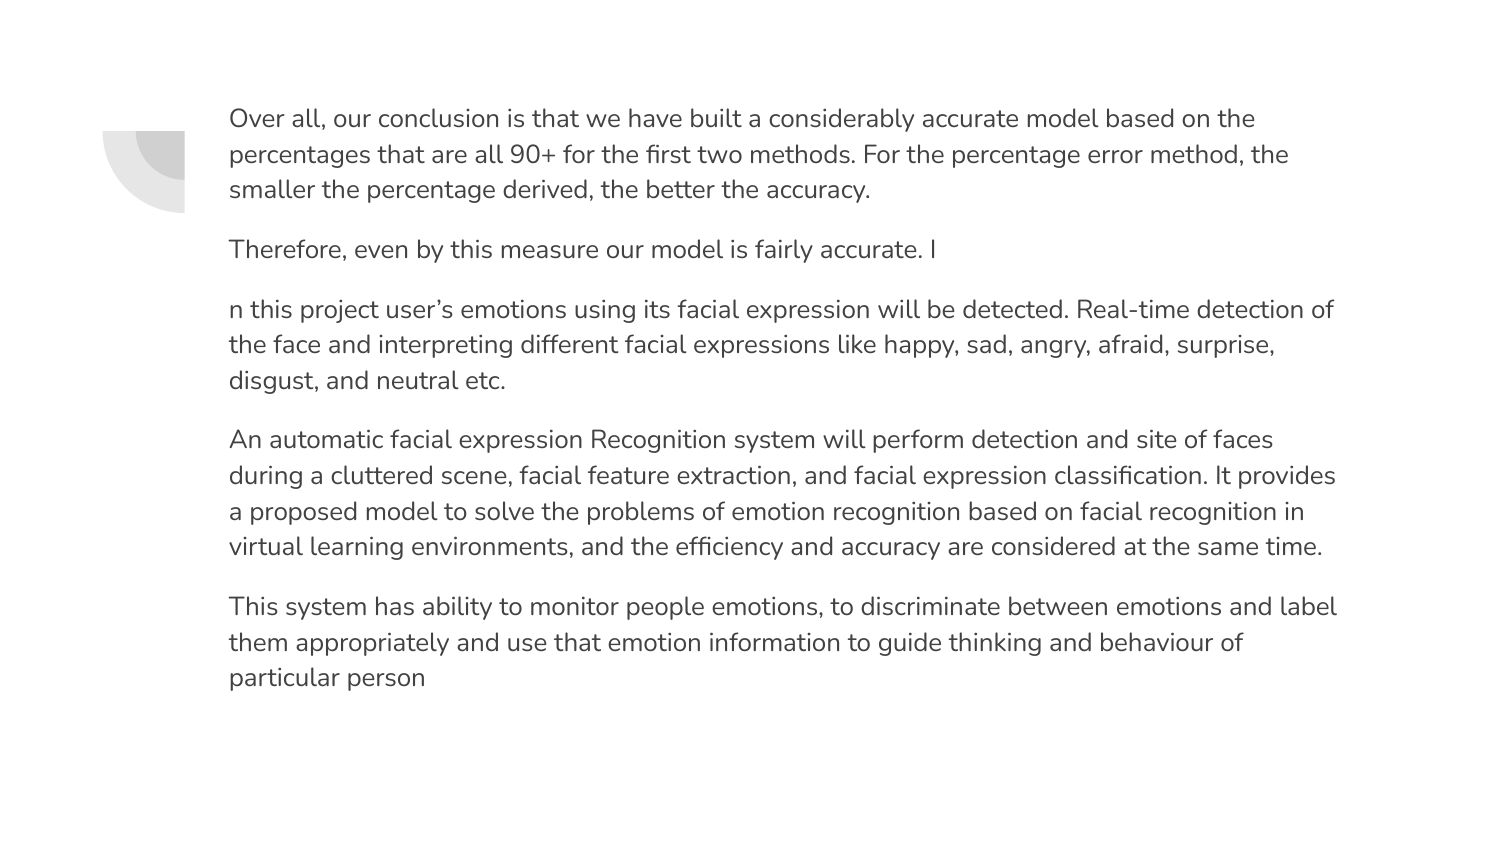

Over all, our conclusion is that we have built a considerably accurate model based on the percentages that are all 90+ for the first two methods. For the percentage error method, the smaller the percentage derived, the better the accuracy.
Therefore, even by this measure our model is fairly accurate. I
n this project user’s emotions using its facial expression will be detected. Real-time detection of the face and interpreting different facial expressions like happy, sad, angry, afraid, surprise, disgust, and neutral etc.
An automatic facial expression Recognition system will perform detection and site of faces during a cluttered scene, facial feature extraction, and facial expression classification. It provides a proposed model to solve the problems of emotion recognition based on facial recognition in virtual learning environments, and the efficiency and accuracy are considered at the same time.
This system has ability to monitor people emotions, to discriminate between emotions and label them appropriately and use that emotion information to guide thinking and behaviour of particular person
#